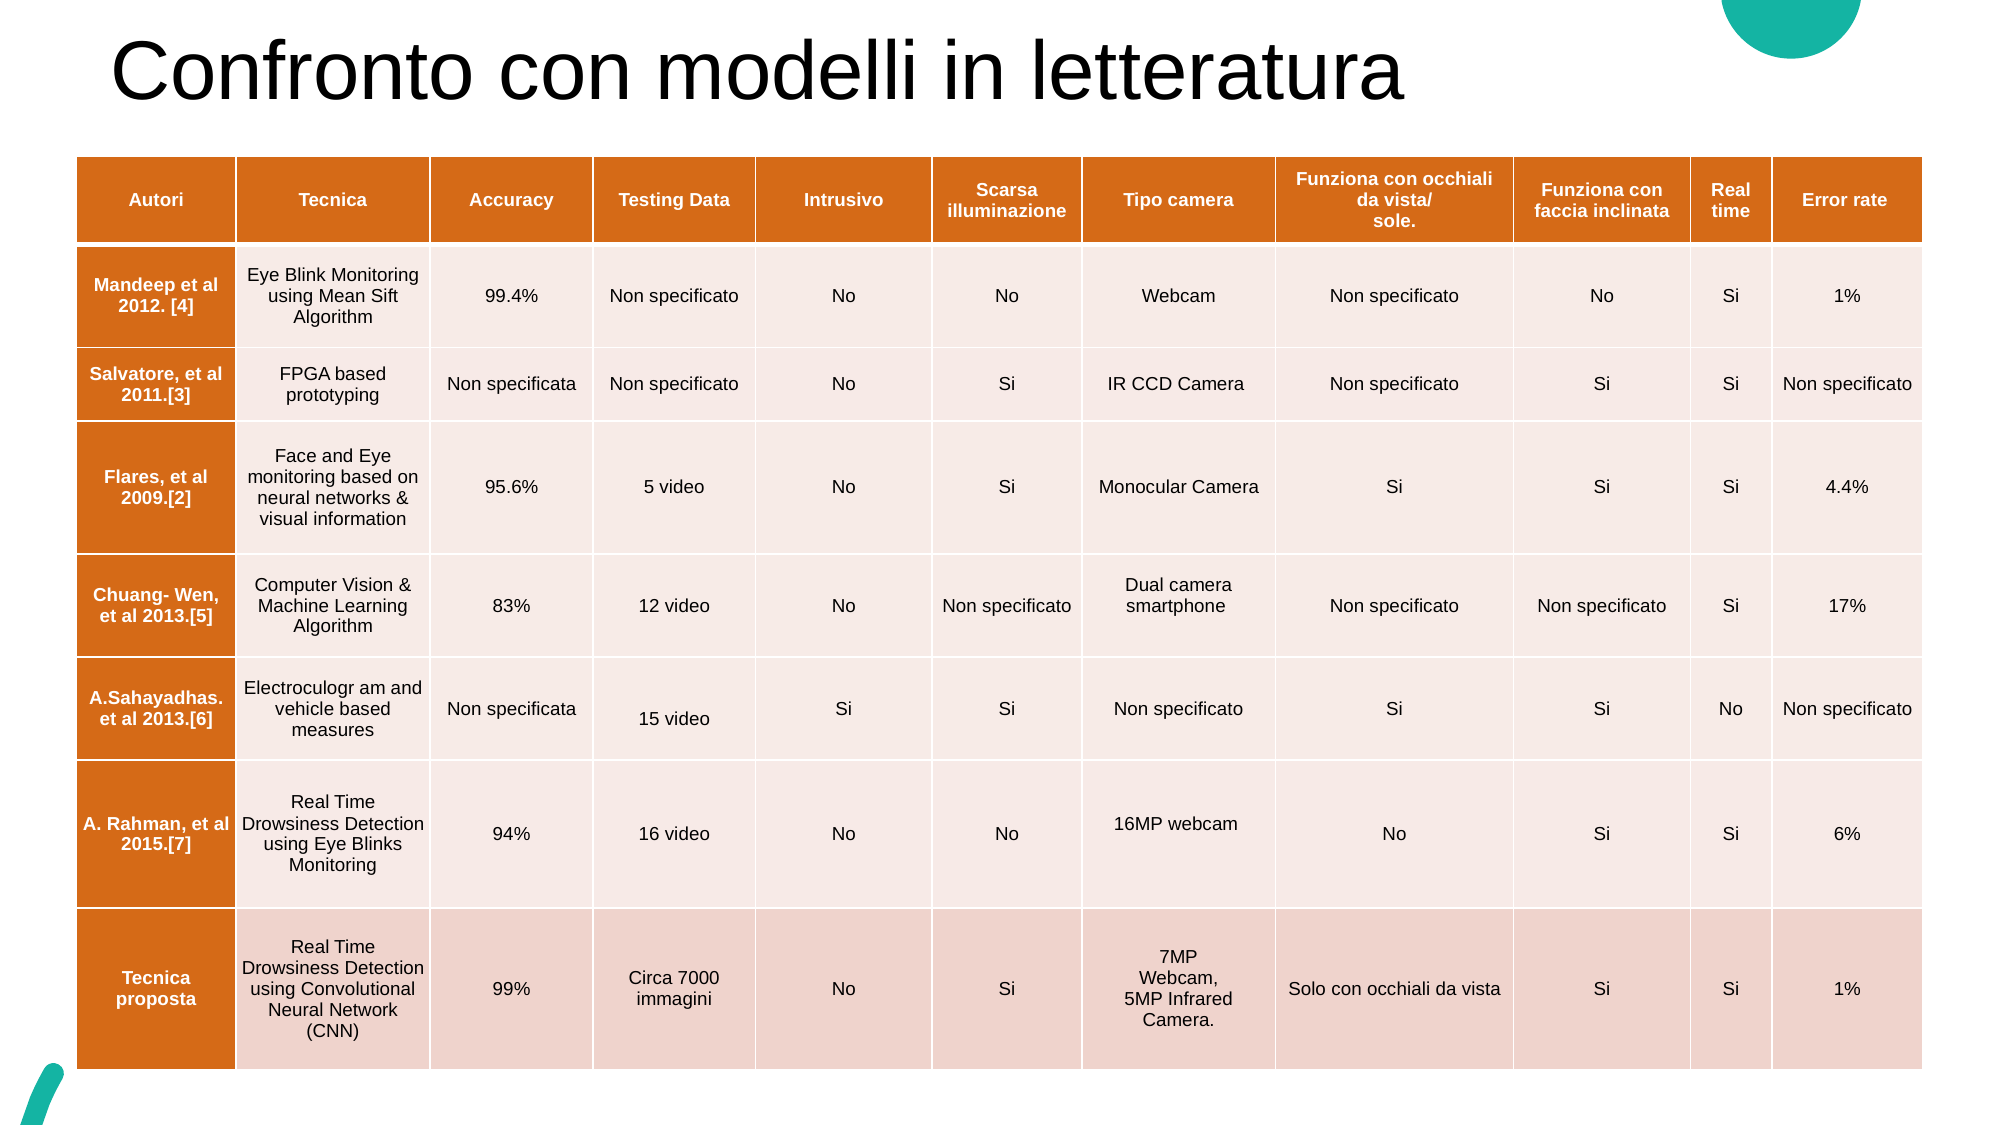

# Confronto con modelli in letteratura

| Autori | Tecnica | Accuracy | Testing Data | Intrusivo | Scarsa illuminazione | Tipo camera | Funziona con occhiali da vista/ sole. | Funziona con faccia inclinata | Real time | Error rate |
| --- | --- | --- | --- | --- | --- | --- | --- | --- | --- | --- |
| Mandeep et al 2012. [4] | Eye Blink Monitoring using Mean Sift Algorithm | 99.4% | Non specificato | No | No | Webcam | Non specificato | No | Si | 1% |
| Salvatore, et al 2011.[3] | FPGA based prototyping | Non specificata | Non specificato | No | Si | IR CCD Camera | Non specificato | Si | Si | Non specificato |
| Flares, et al 2009.[2] | Face and Eye monitoring based on neural networks & visual information | 95.6% | 5 video | No | Si | Monocular Camera | Si | Si | Si | 4.4% |
| Chuang- Wen, et al 2013.[5] | Computer Vision & Machine Learning Algorithm | 83% | 12 video | No | Non specificato | Dual camera smartphone | Non specificato | Non specificato | Si | 17% |
| A.Sahayadhas. et al 2013.[6] | Electroculogr am and vehicle based measures | Non specificata | 15 video | Si | Si | Non specificato | Si | Si | No | Non specificato |
| A. Rahman, et al 2015.[7] | Real Time Drowsiness Detection using Eye Blinks Monitoring | 94% | 16 video | No | No | 16MP webcam | No | Si | Si | 6% |
| Tecnica proposta | Real Time Drowsiness Detection using Convolutional Neural Network (CNN) | 99% | Circa 7000 immagini | No | Si | 7MP Webcam, 5MP Infrared Camera. | Solo con occhiali da vista | Si | Si | 1% |